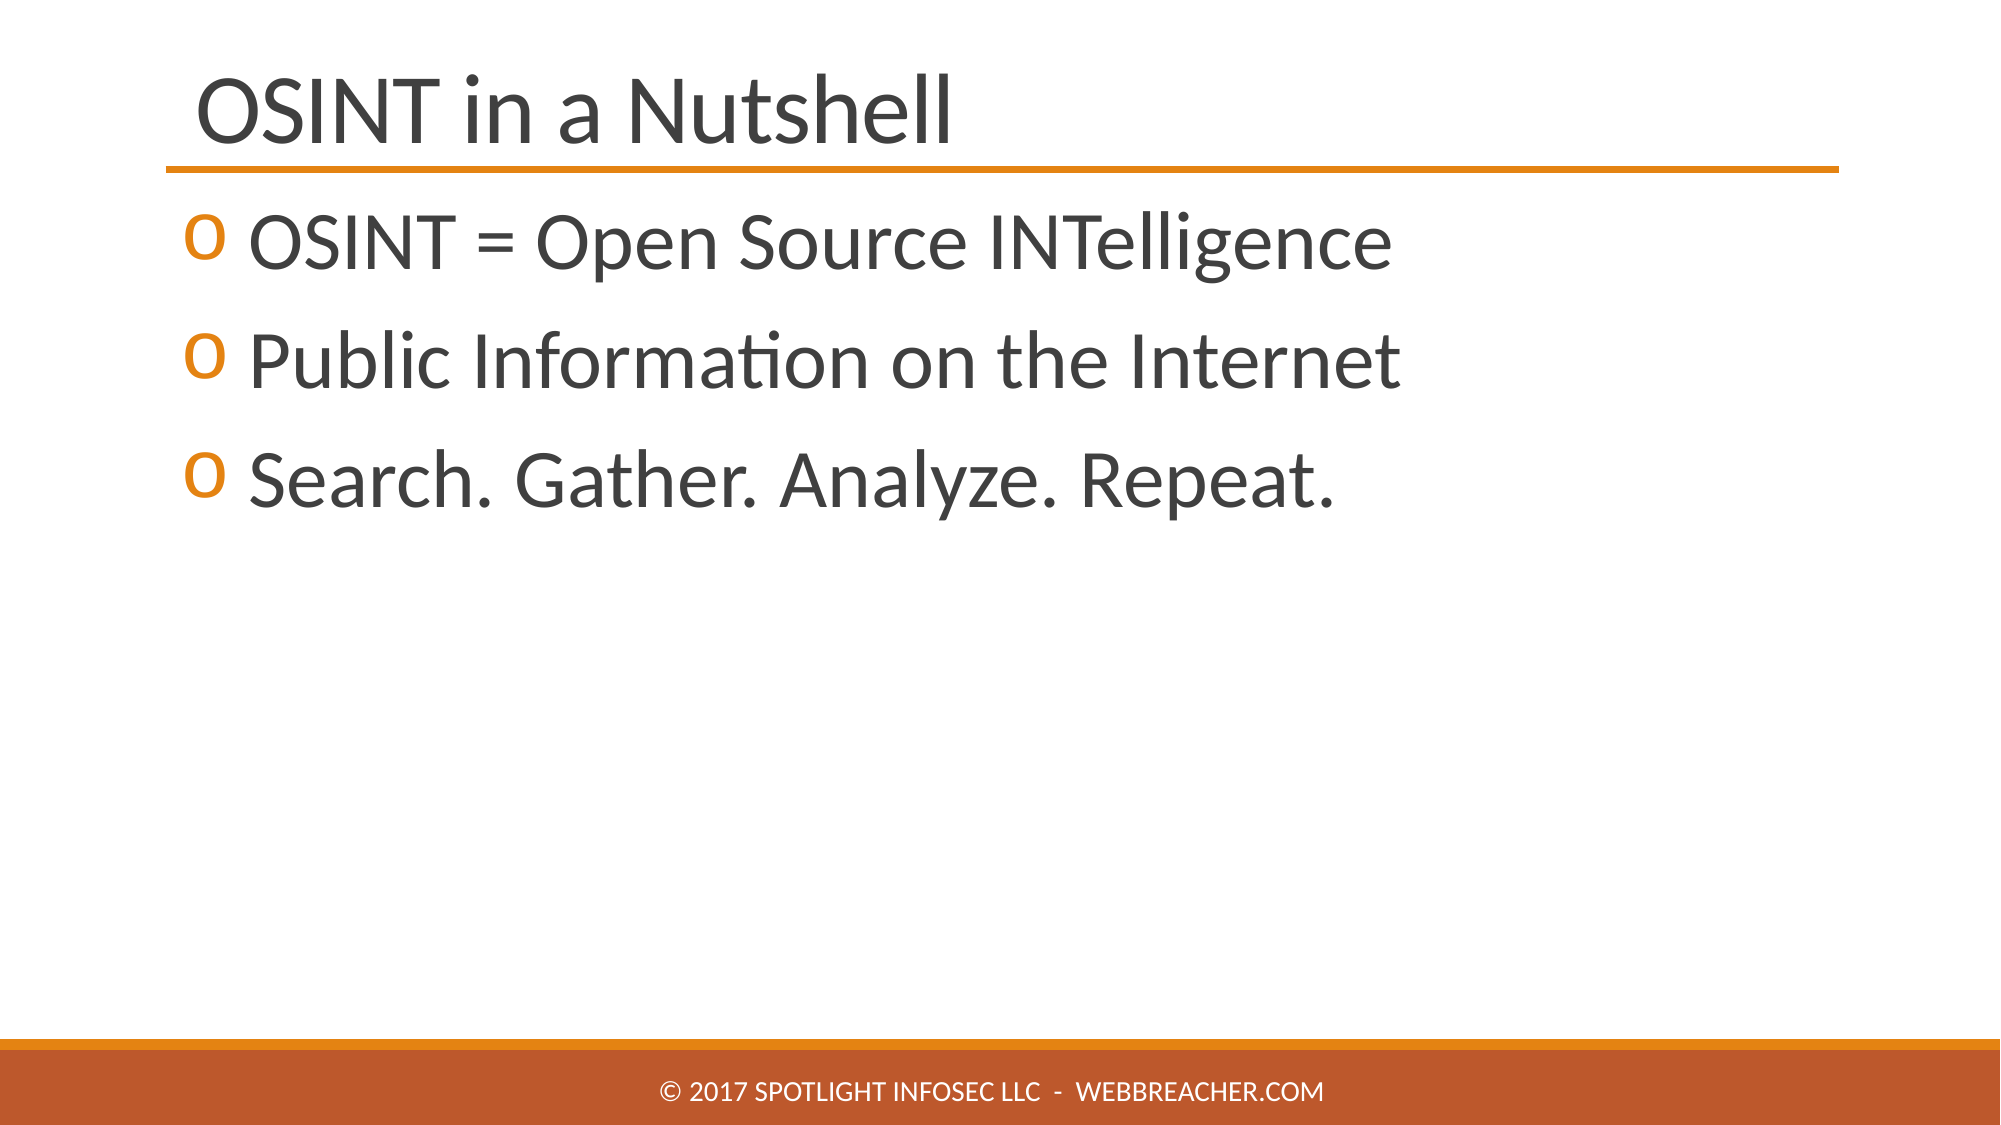

# OSINT in a Nutshell
 OSINT = Open Source INTelligence
 Public Information on the Internet
 Search. Gather. Analyze. Repeat.
© 2017 Spotlight Infosec LLC  -  WebBreacher.com